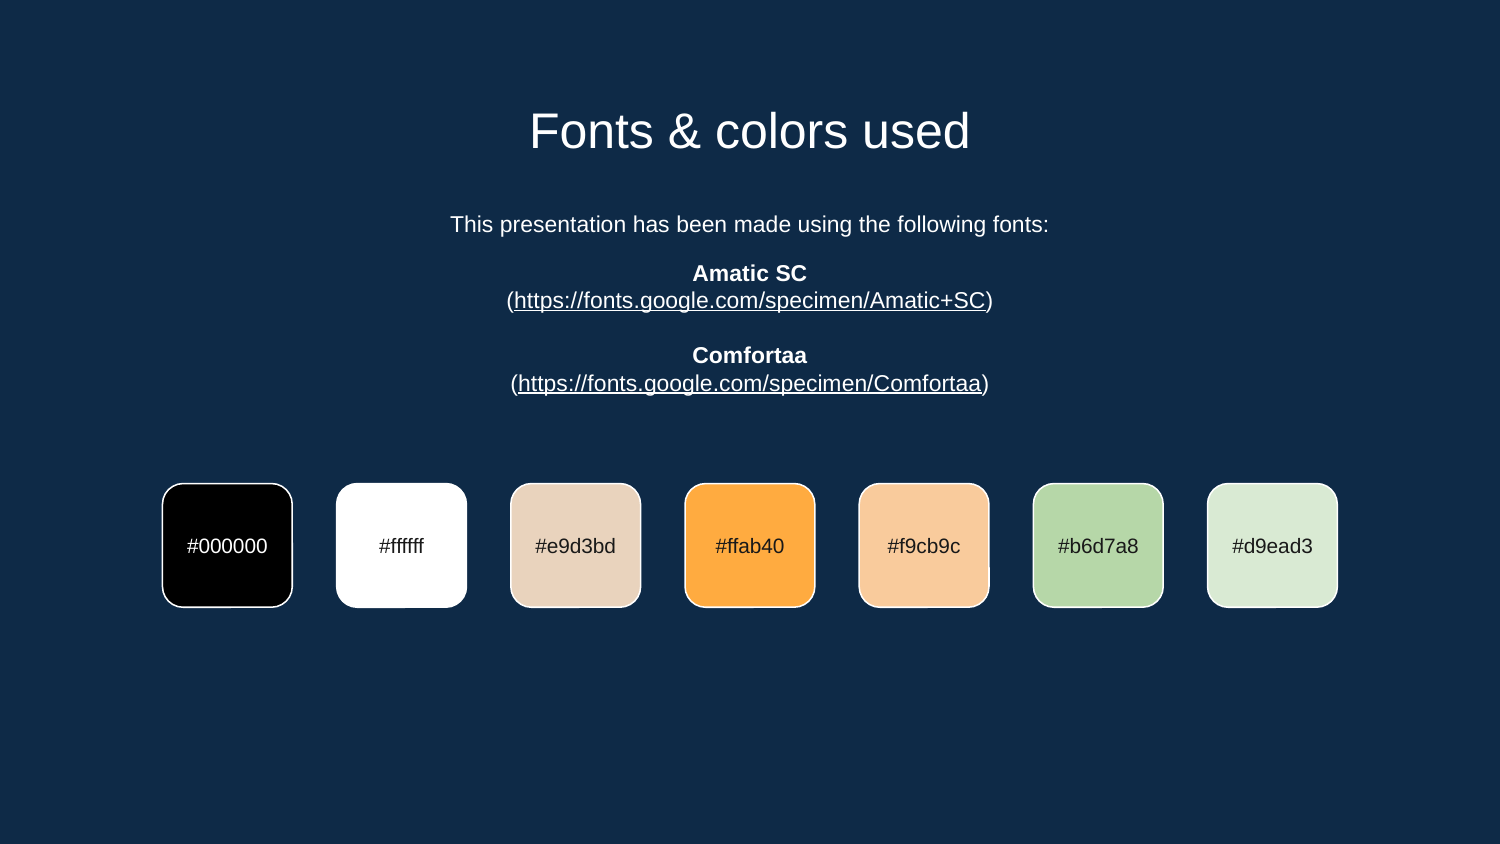

# Fonts & colors used
This presentation has been made using the following fonts:
Amatic SC
(https://fonts.google.com/specimen/Amatic+SC)

Comfortaa
(https://fonts.google.com/specimen/Comfortaa)

#000000
#ffffff
#e9d3bd
#ffab40
#f9cb9c
#b6d7a8
#d9ead3